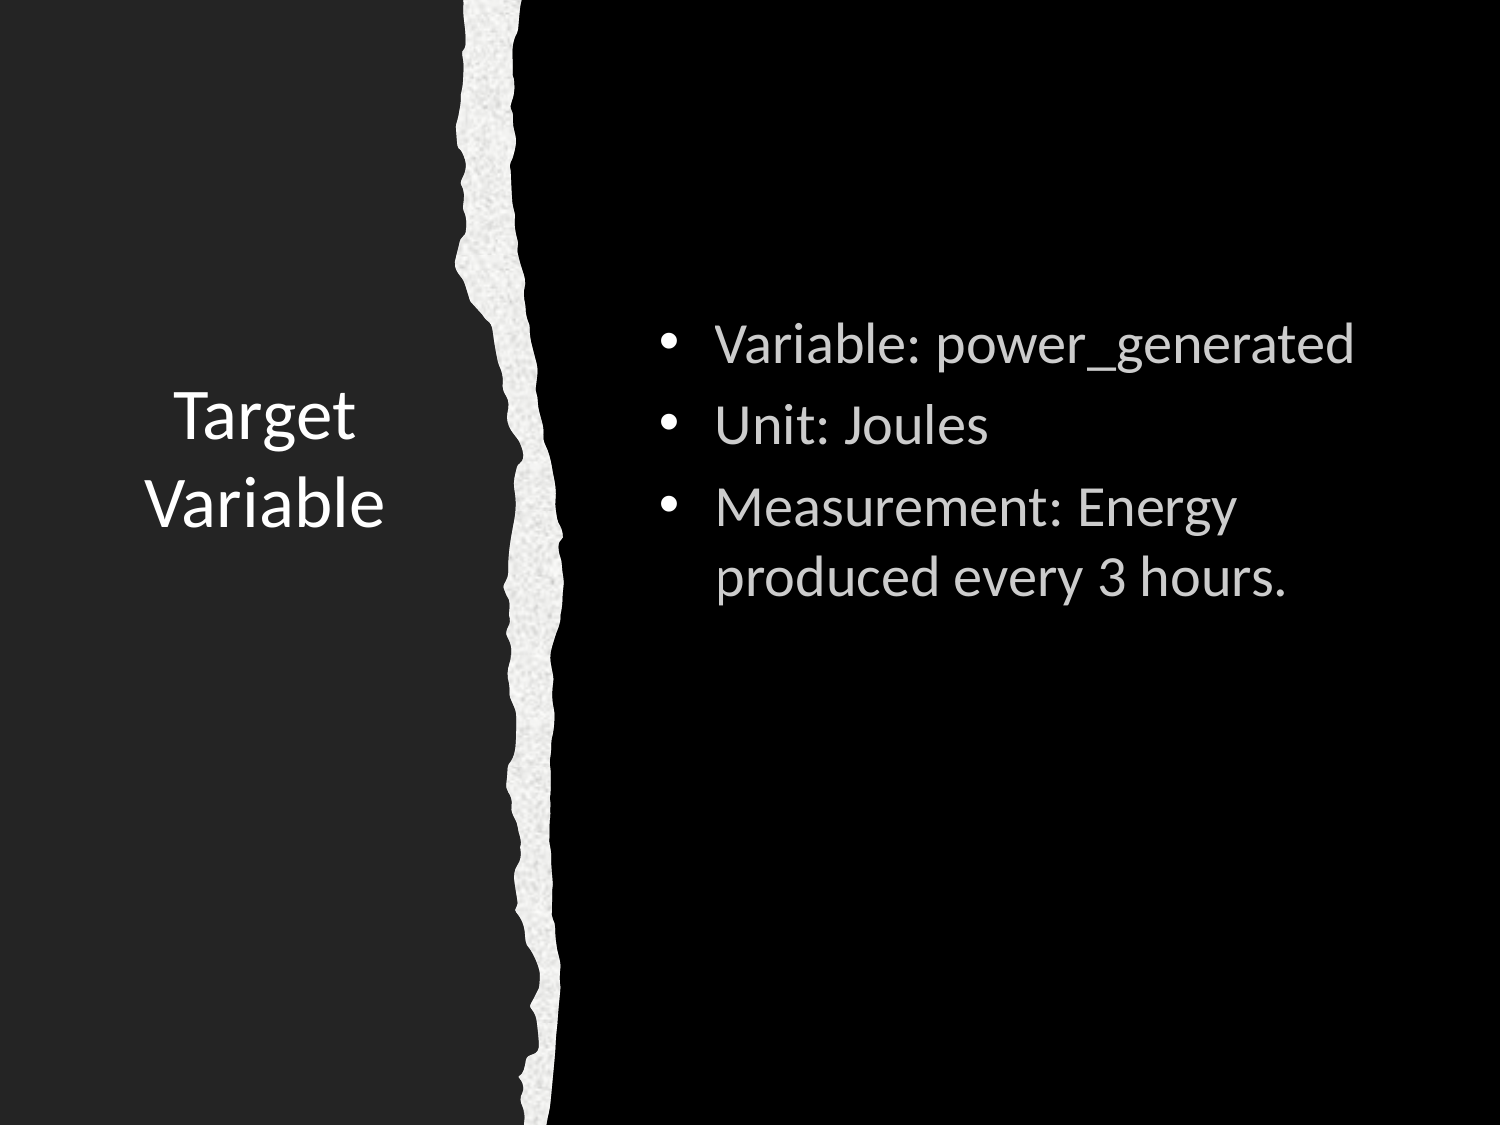

Variable: power_generated
Unit: Joules
Measurement: Energy produced every 3 hours.
# Target Variable